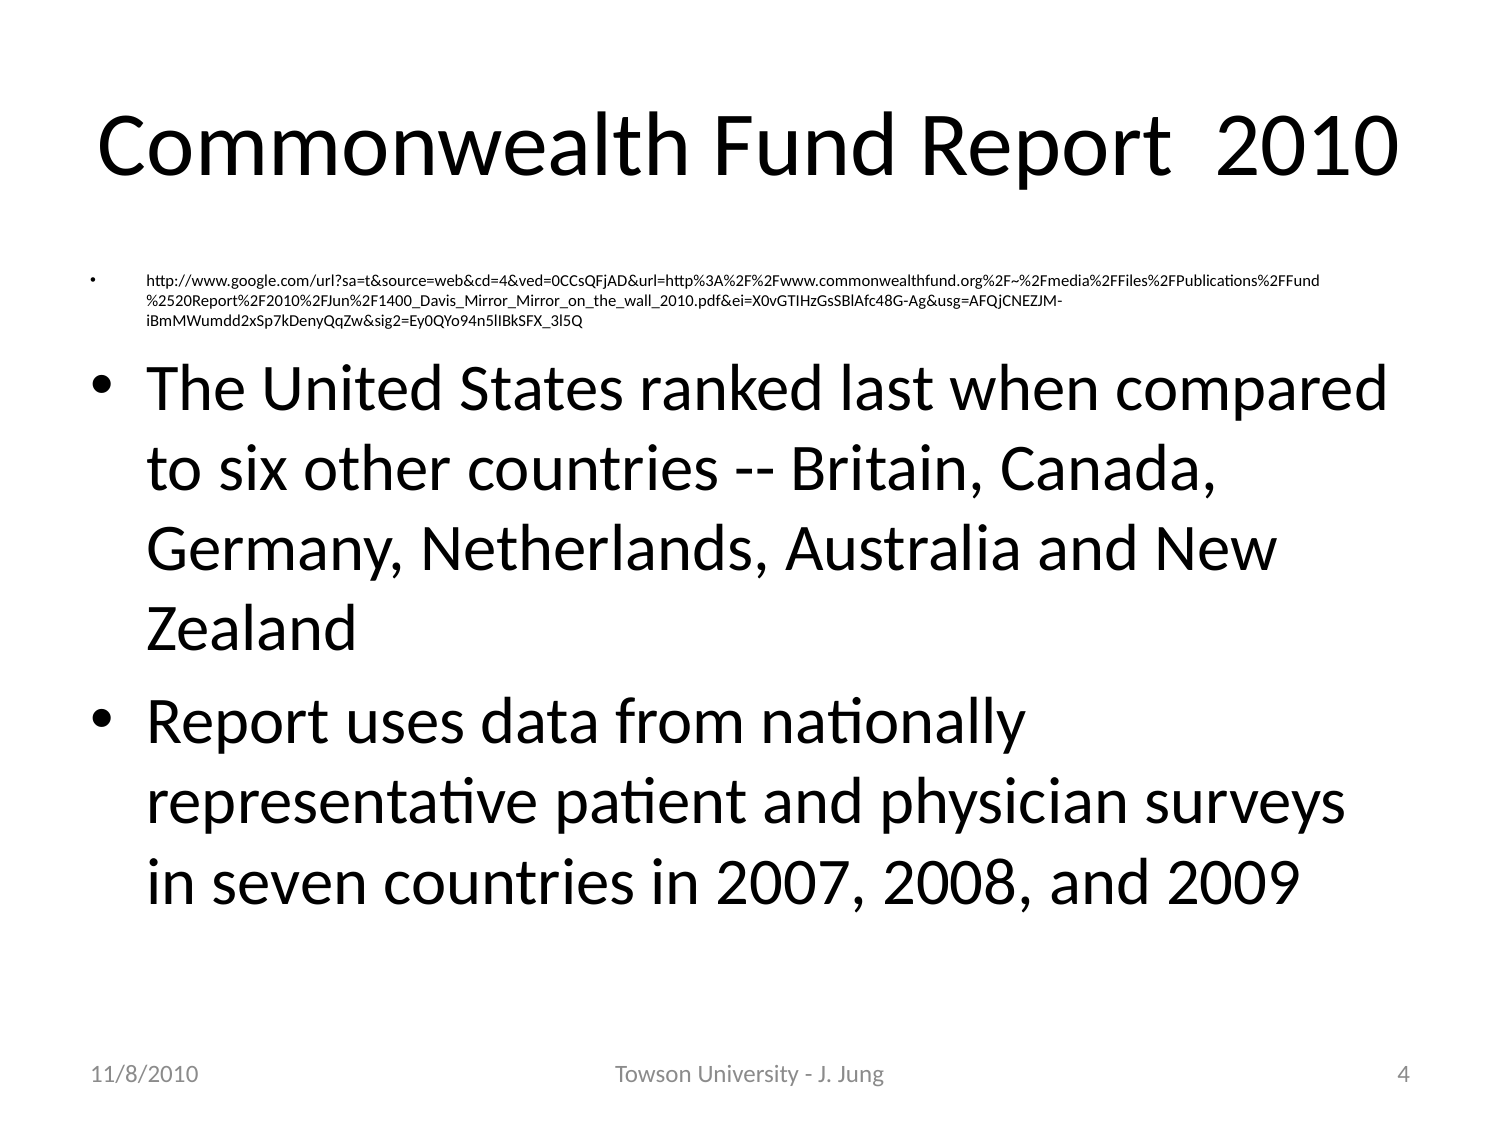

# Commonwealth Fund Report  2010
http://www.google.com/url?sa=t&source=web&cd=4&ved=0CCsQFjAD&url=http%3A%2F%2Fwww.commonwealthfund.org%2F~%2Fmedia%2FFiles%2FPublications%2FFund%2520Report%2F2010%2FJun%2F1400_Davis_Mirror_Mirror_on_the_wall_2010.pdf&ei=X0vGTIHzGsSBlAfc48G-Ag&usg=AFQjCNEZJM-iBmMWumdd2xSp7kDenyQqZw&sig2=Ey0QYo94n5lIBkSFX_3l5Q
The United States ranked last when compared to six other countries -- Britain, Canada, Germany, Netherlands, Australia and New Zealand
Report uses data from nationally representative patient and physician surveys in seven countries in 2007, 2008, and 2009
11/8/2010
Towson University - J. Jung
4